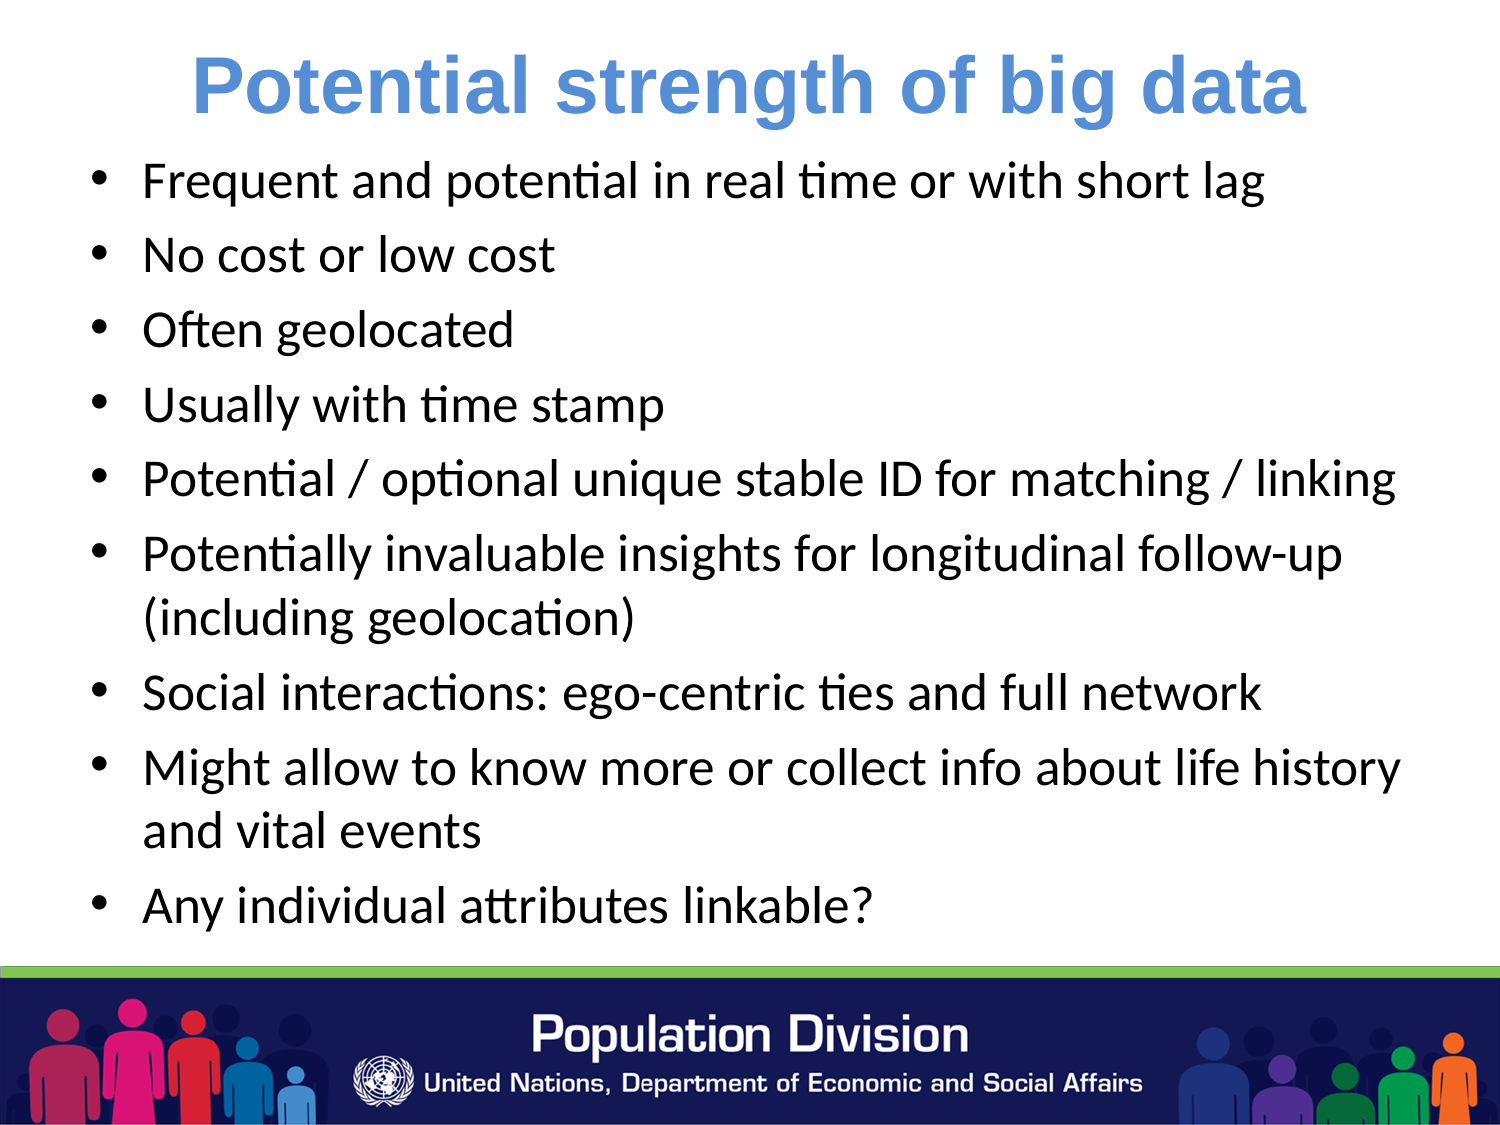

# Potential strength of big data
Frequent and potential in real time or with short lag
No cost or low cost
Often geolocated
Usually with time stamp
Potential / optional unique stable ID for matching / linking
Potentially invaluable insights for longitudinal follow-up (including geolocation)
Social interactions: ego-centric ties and full network
Might allow to know more or collect info about life history and vital events
Any individual attributes linkable?